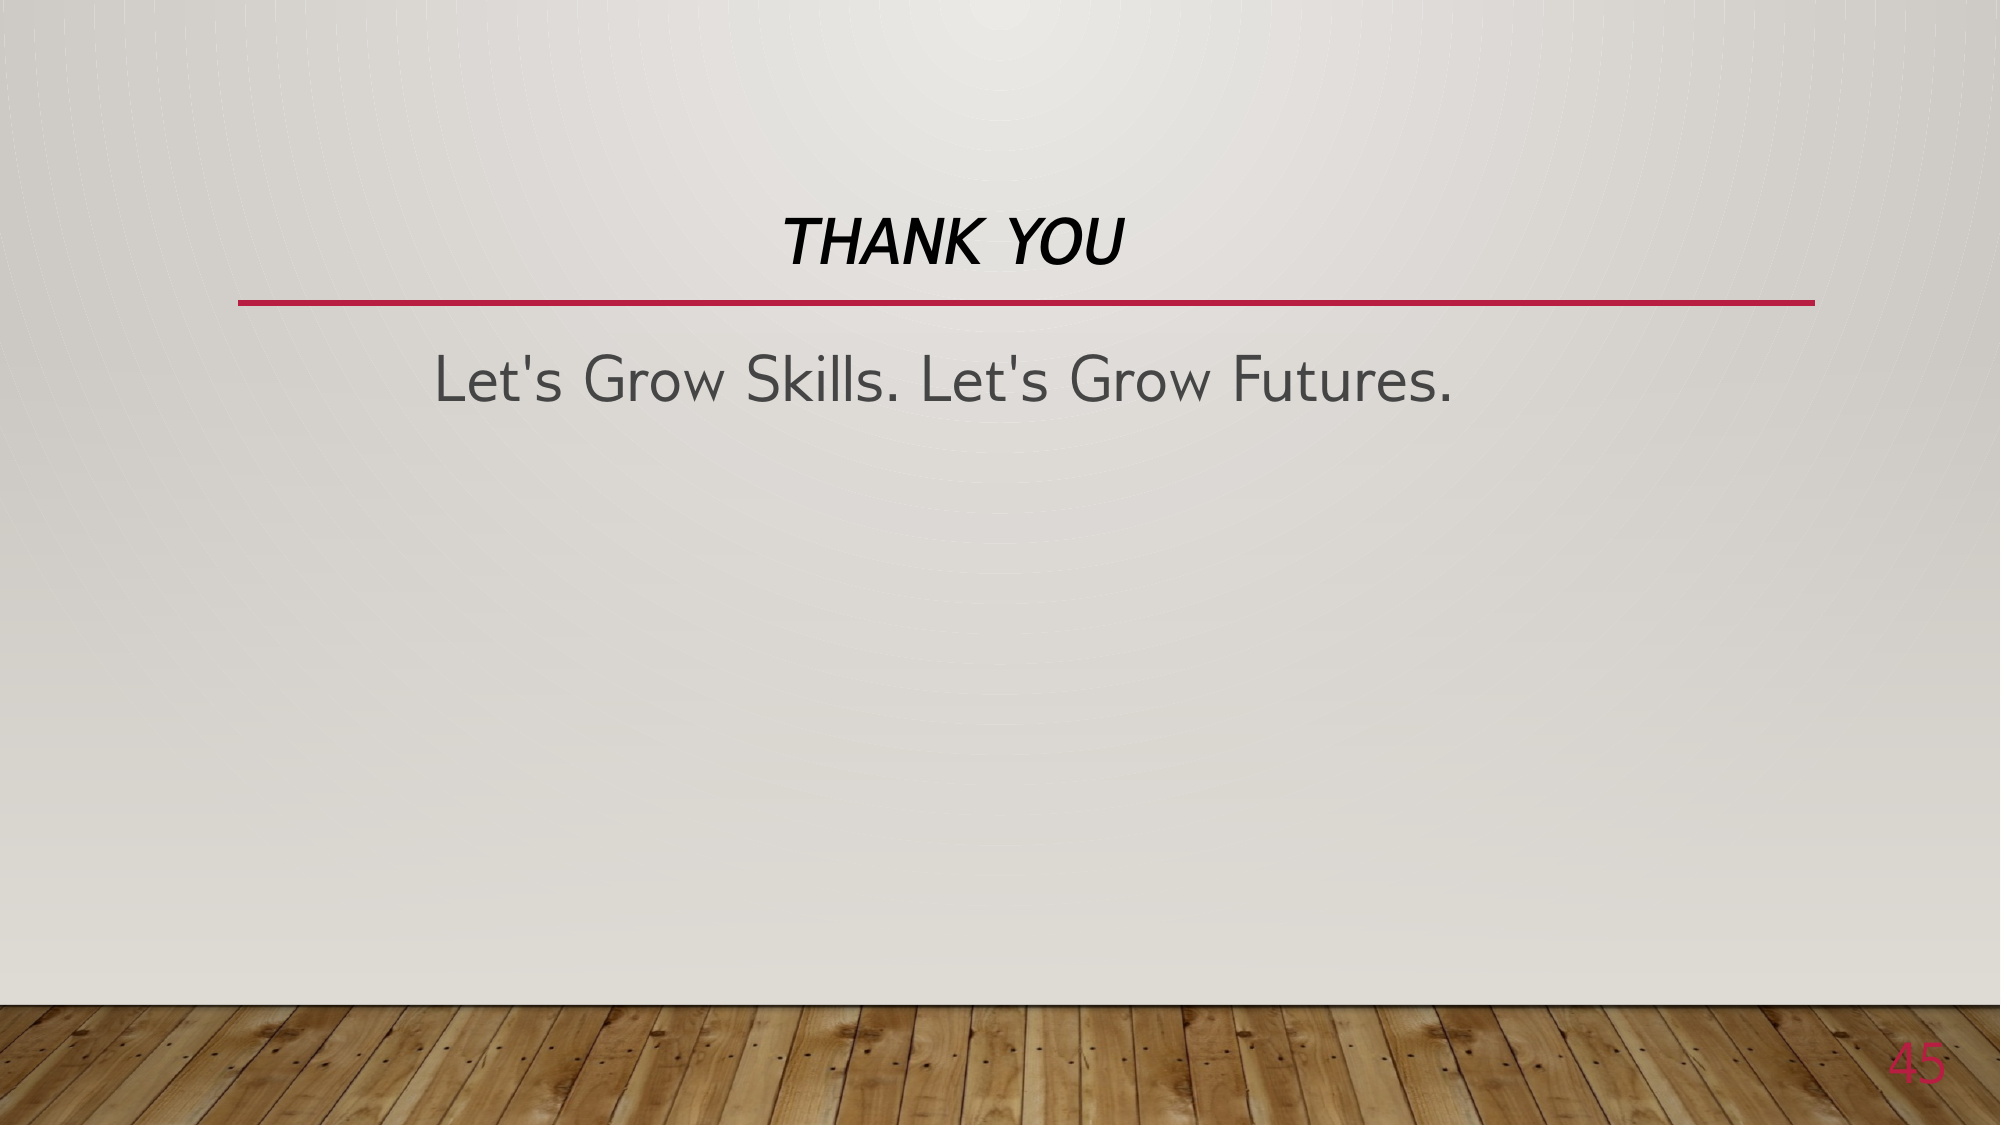

# Thank You
Let's Grow Skills. Let's Grow Futures.
45